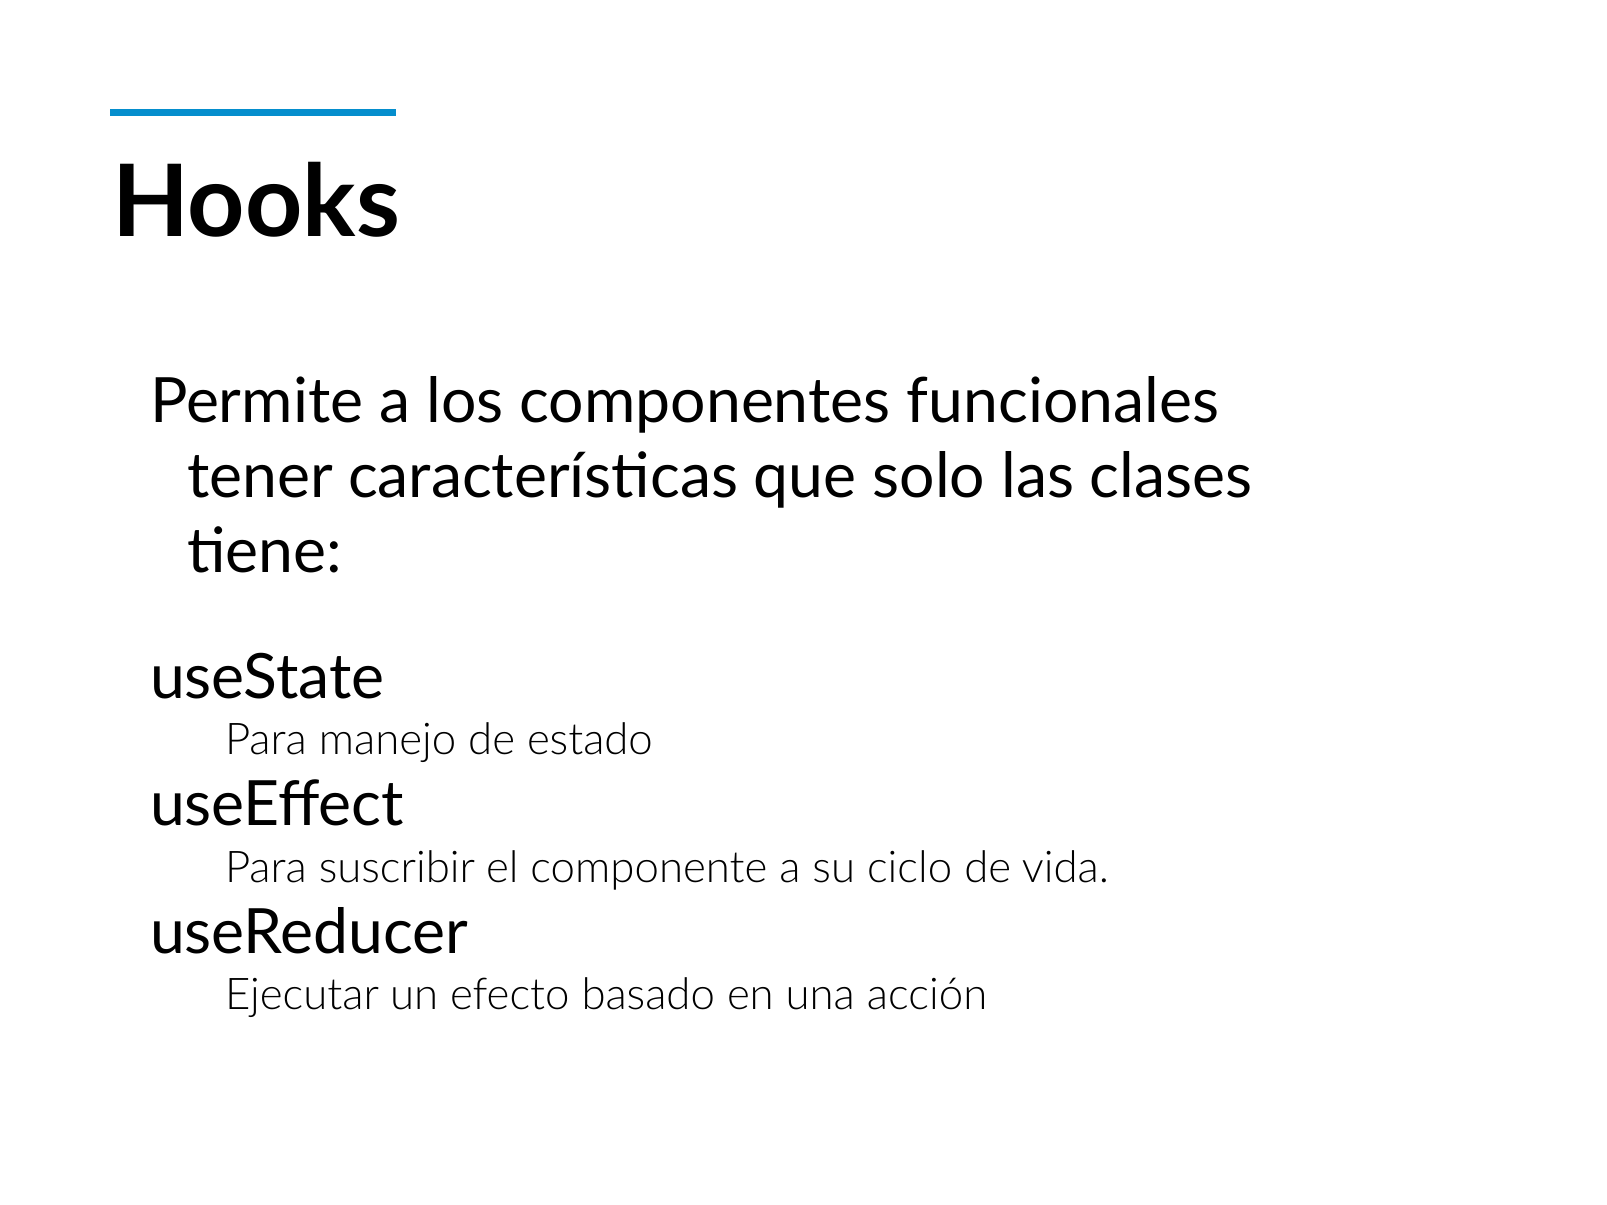

# Hooks
Permite a los componentes funcionales tener características que solo las clases tiene:
useState
Para manejo de estado
useEffect
Para suscribir el componente a su ciclo de vida.
useReducer
Ejecutar un efecto basado en una acción